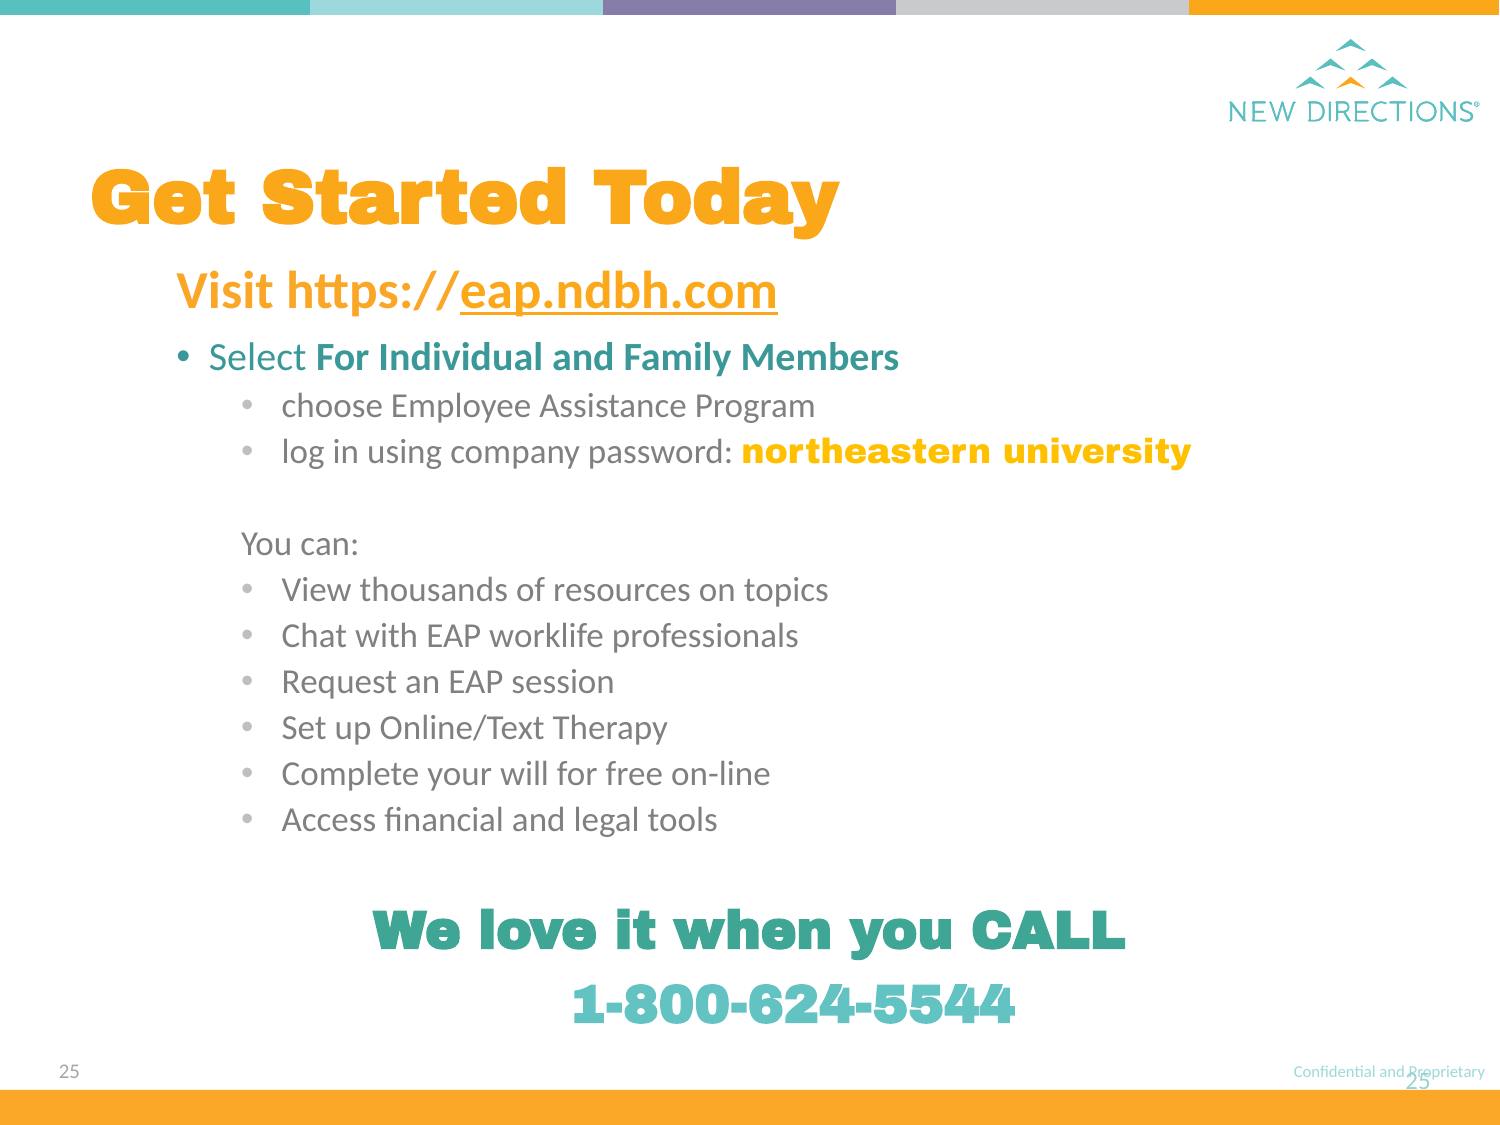

# Get Started Today
Visit https://eap.ndbh.com
Select For Individual and Family Members
choose Employee Assistance Program
log in using company password: northeastern university

You can:
View thousands of resources on topics
Chat with EAP worklife professionals
Request an EAP session
Set up Online/Text Therapy
Complete your will for free on-line
Access financial and legal tools

We love it when you CALL
1-800-624-5544
25